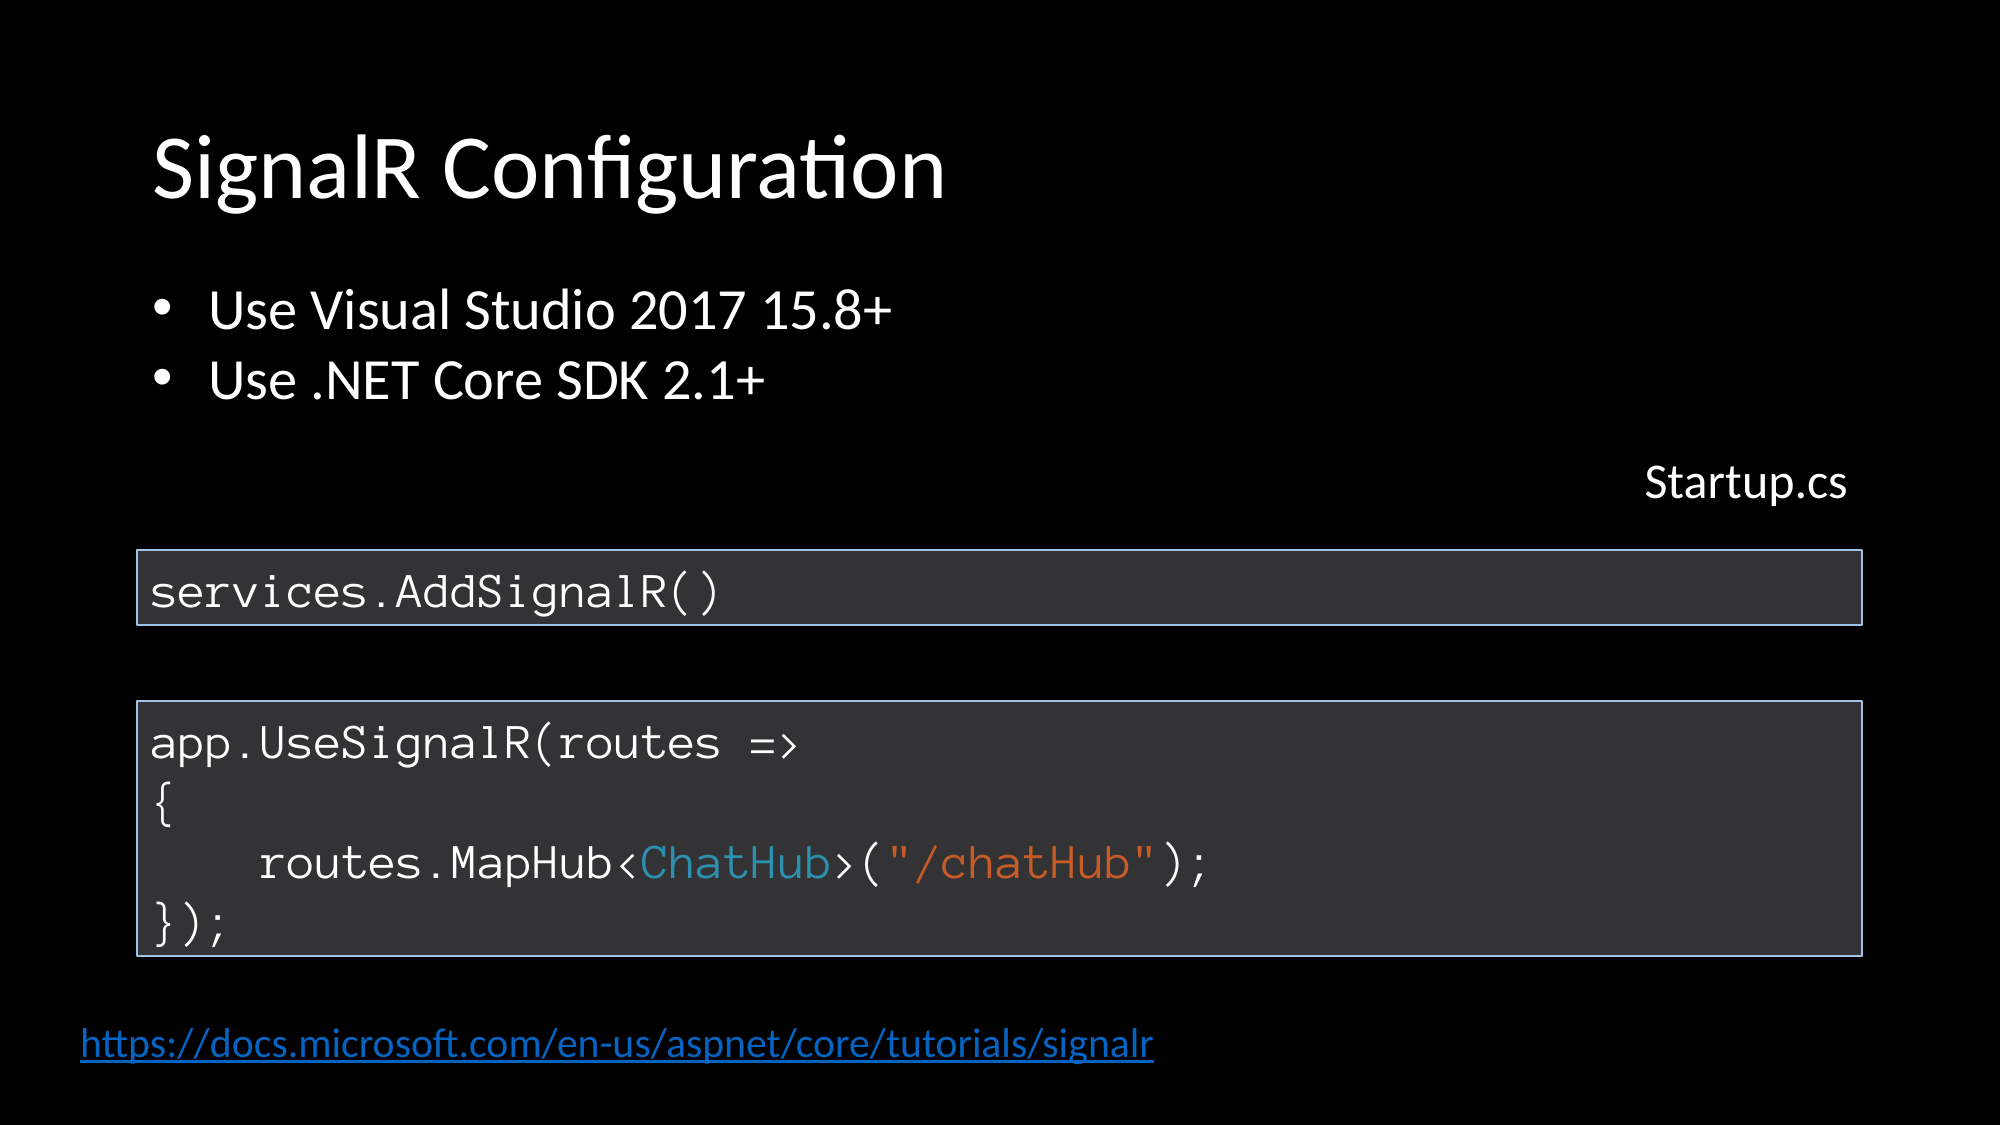

# SignalR Configuration
Use Visual Studio 2017 15.8+
Use .NET Core SDK 2.1+
Startup.cs
services.AddSignalR()
app.UseSignalR(routes =>
{
    routes.MapHub<ChatHub>("/chatHub");
});
https://docs.microsoft.com/en-us/aspnet/core/tutorials/signalr